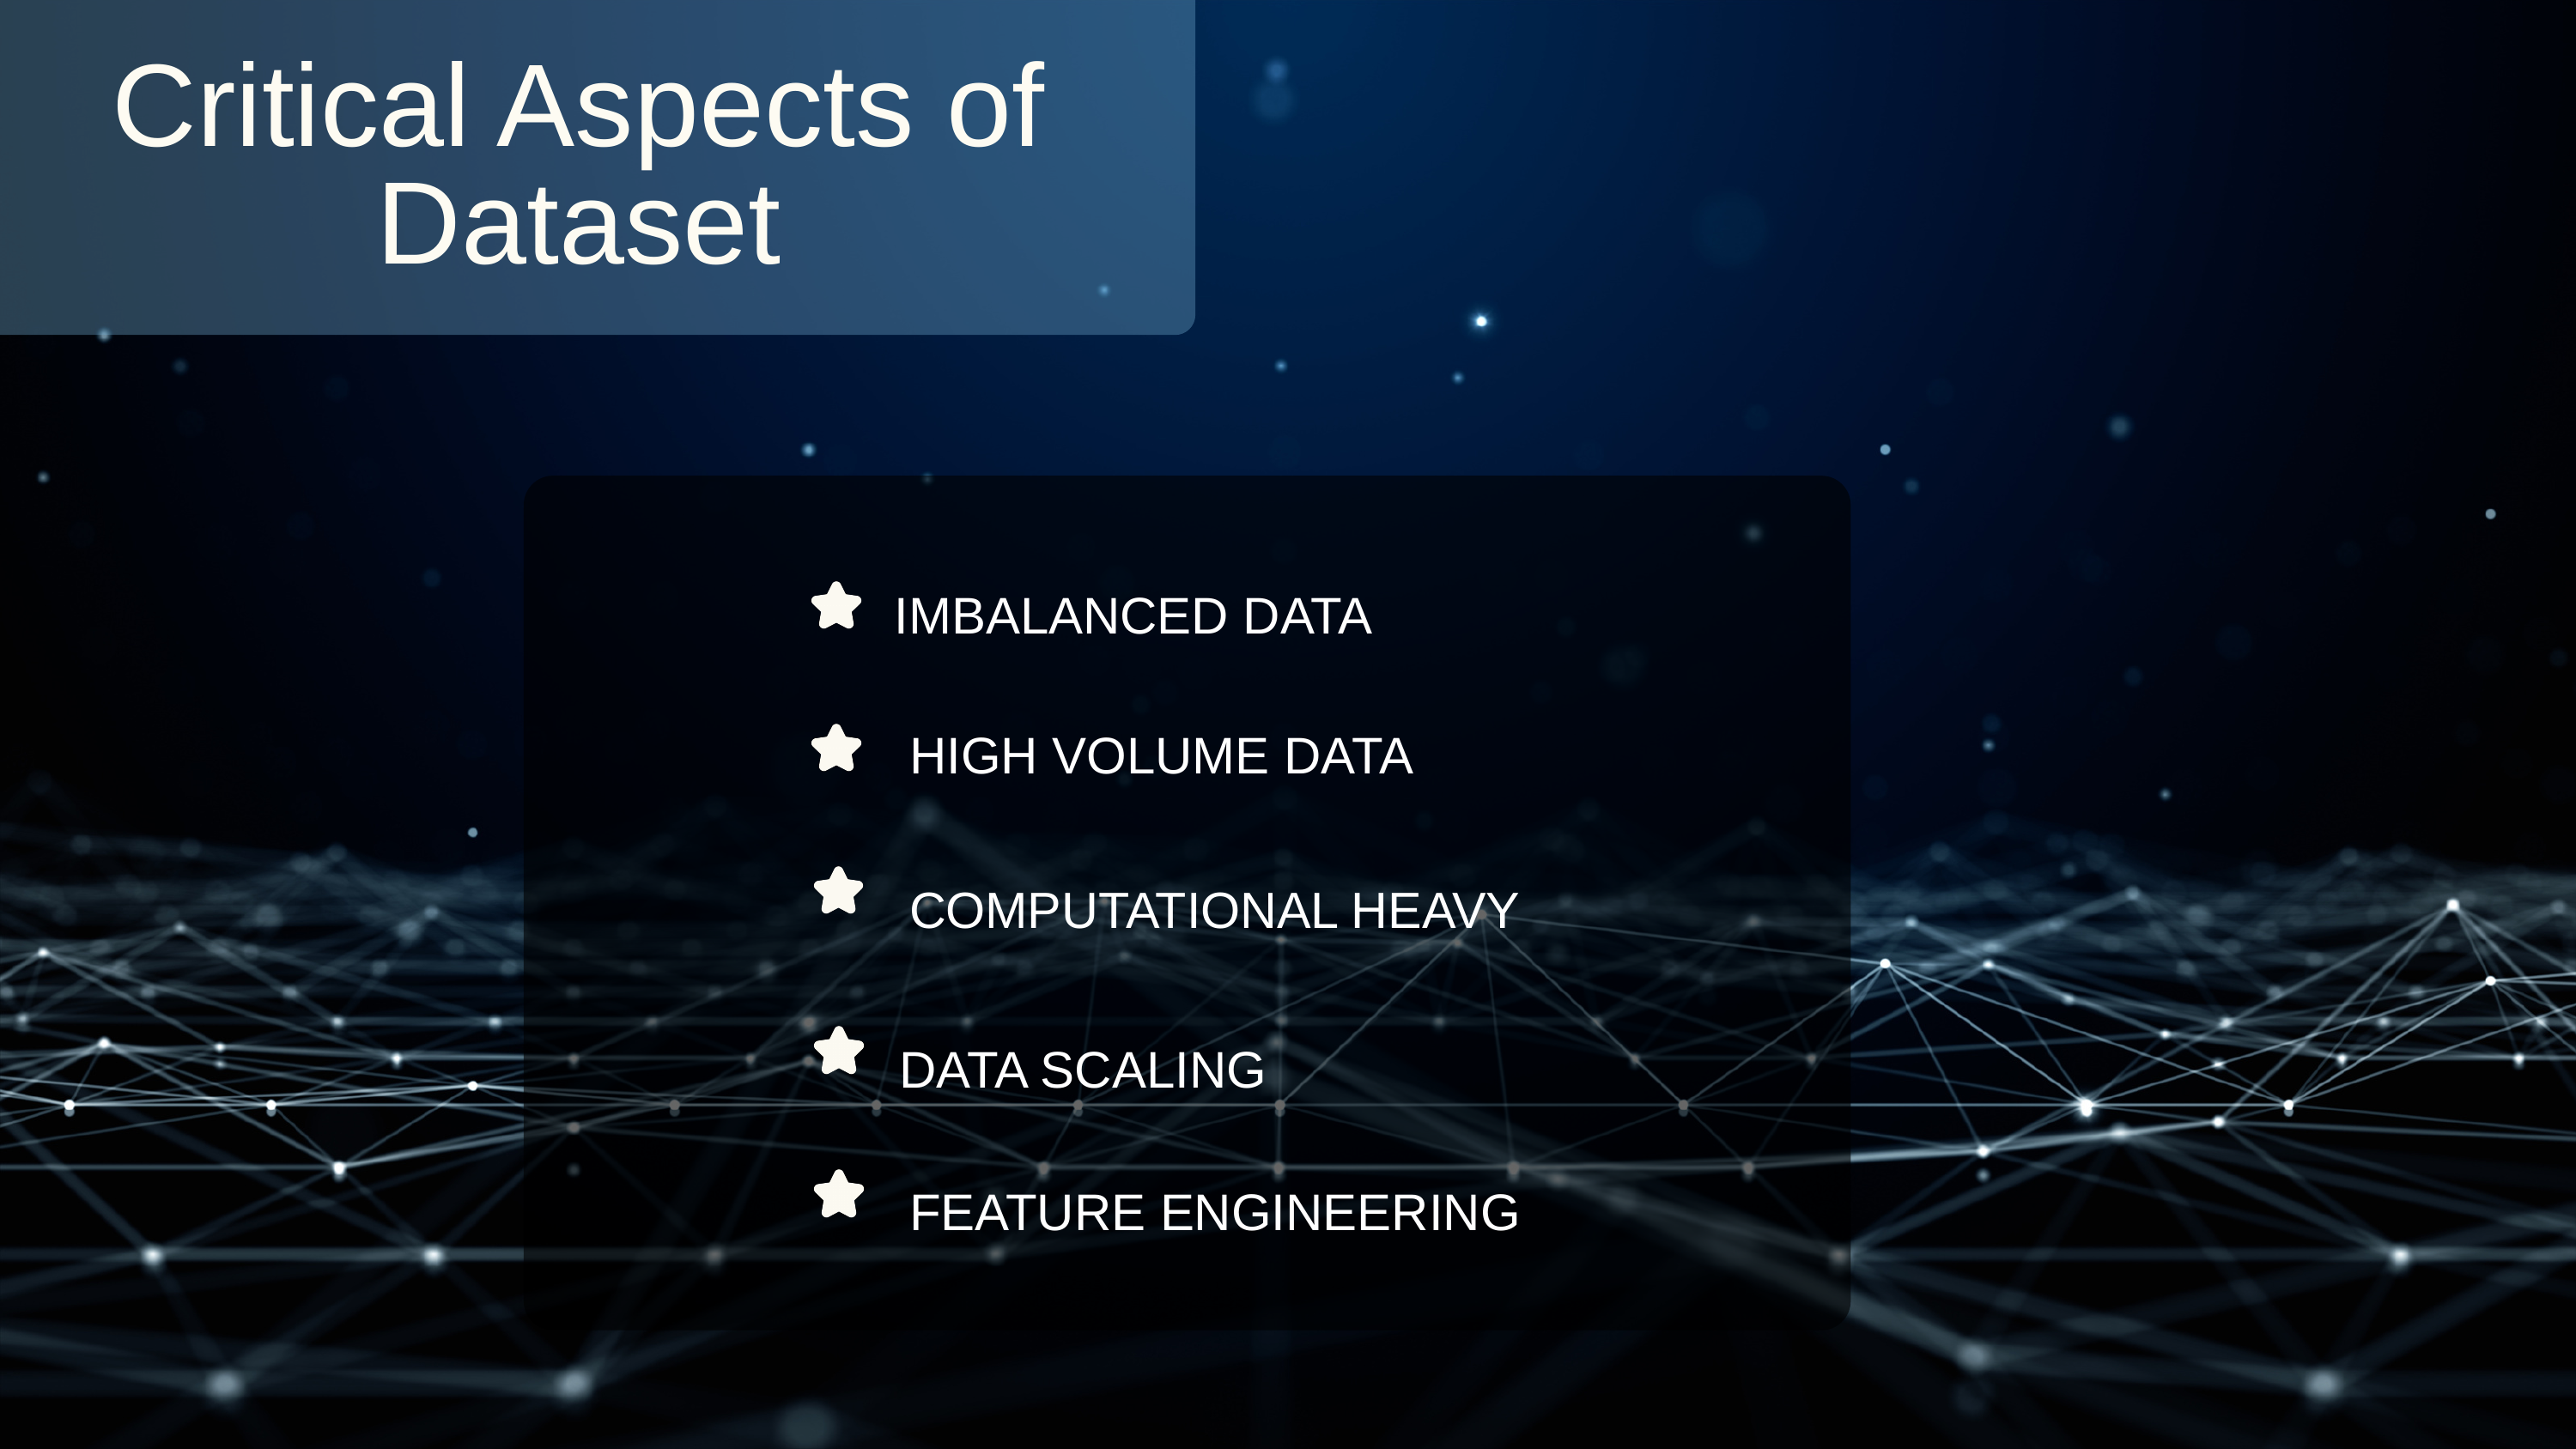

Critical Aspects of Dataset

IMBALANCED DATA

HIGH VOLUME DATA

COMPUTATIONAL HEAVY

DATA SCALING

FEATURE ENGINEERING​